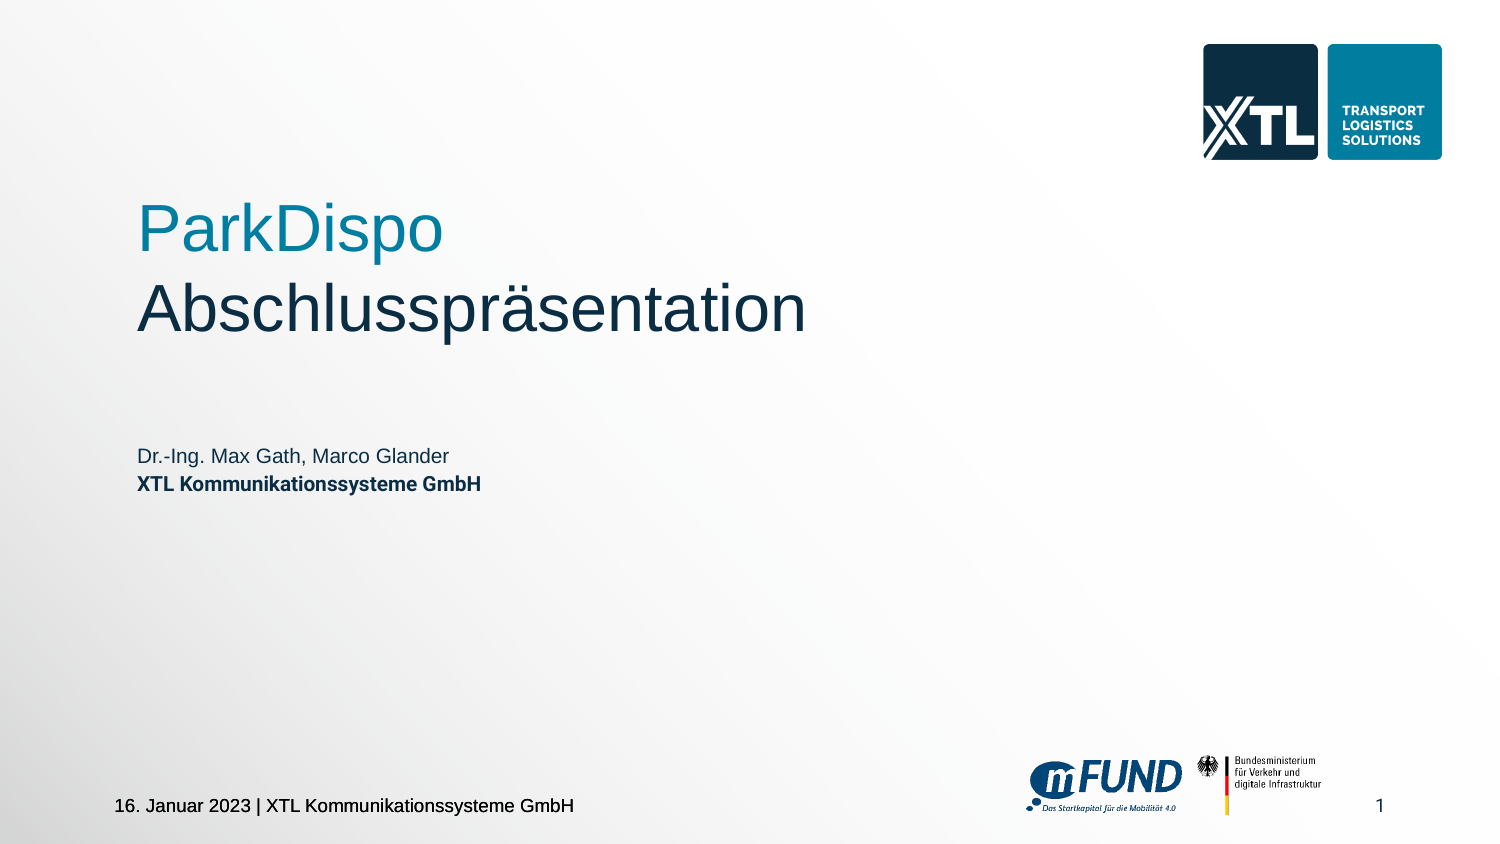

ParkDispo
Abschlusspräsentation

Dr.-Ing. Max Gath, Marco Glander
XTL Kommunikationssysteme GmbH

1